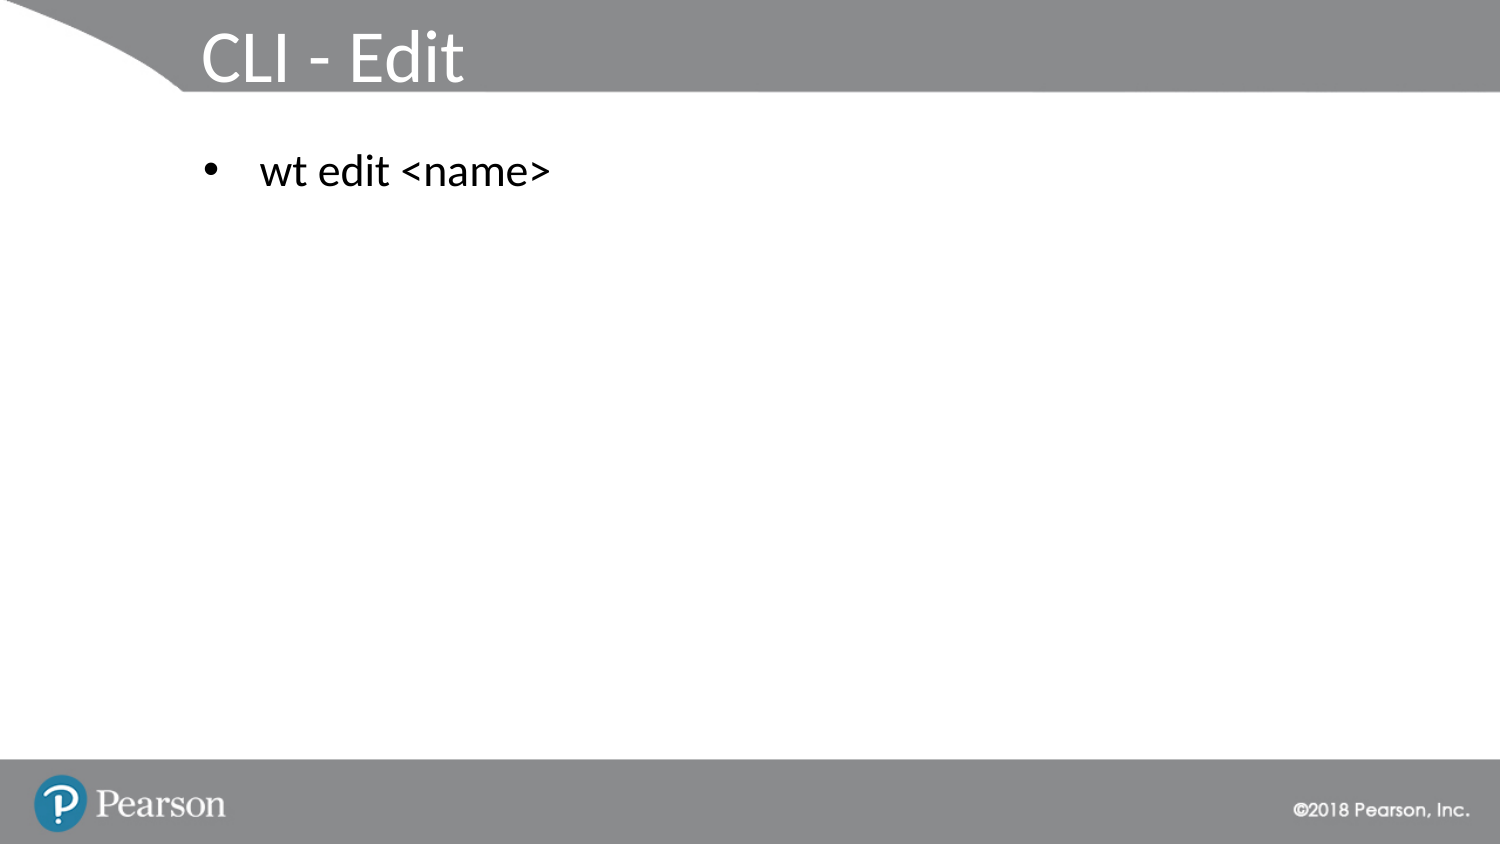

# CLI - Edit
wt edit <name>